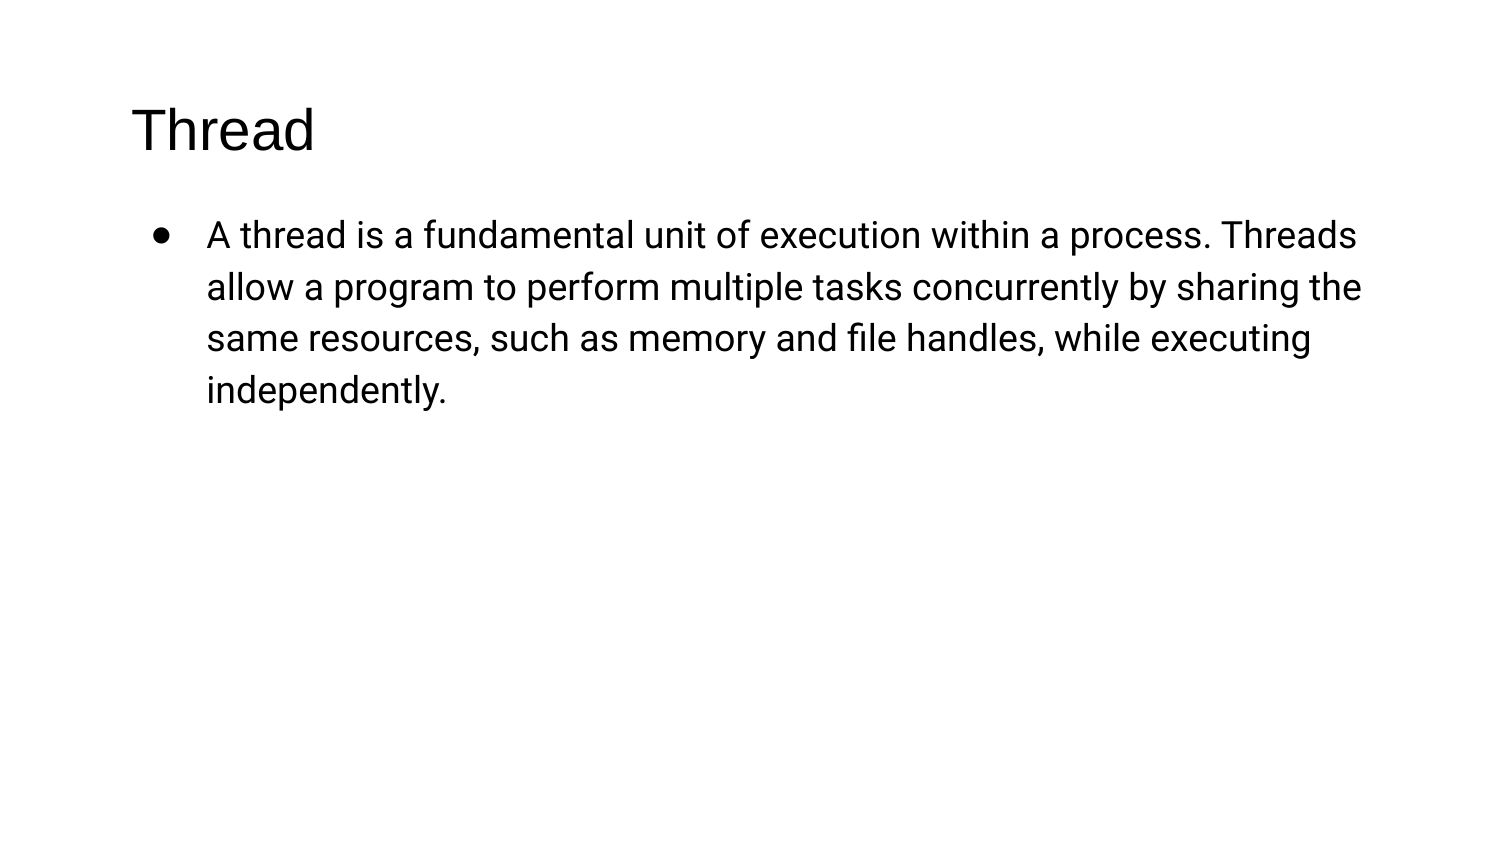

# Thread
A thread is a fundamental unit of execution within a process. Threads allow a program to perform multiple tasks concurrently by sharing the same resources, such as memory and file handles, while executing independently.